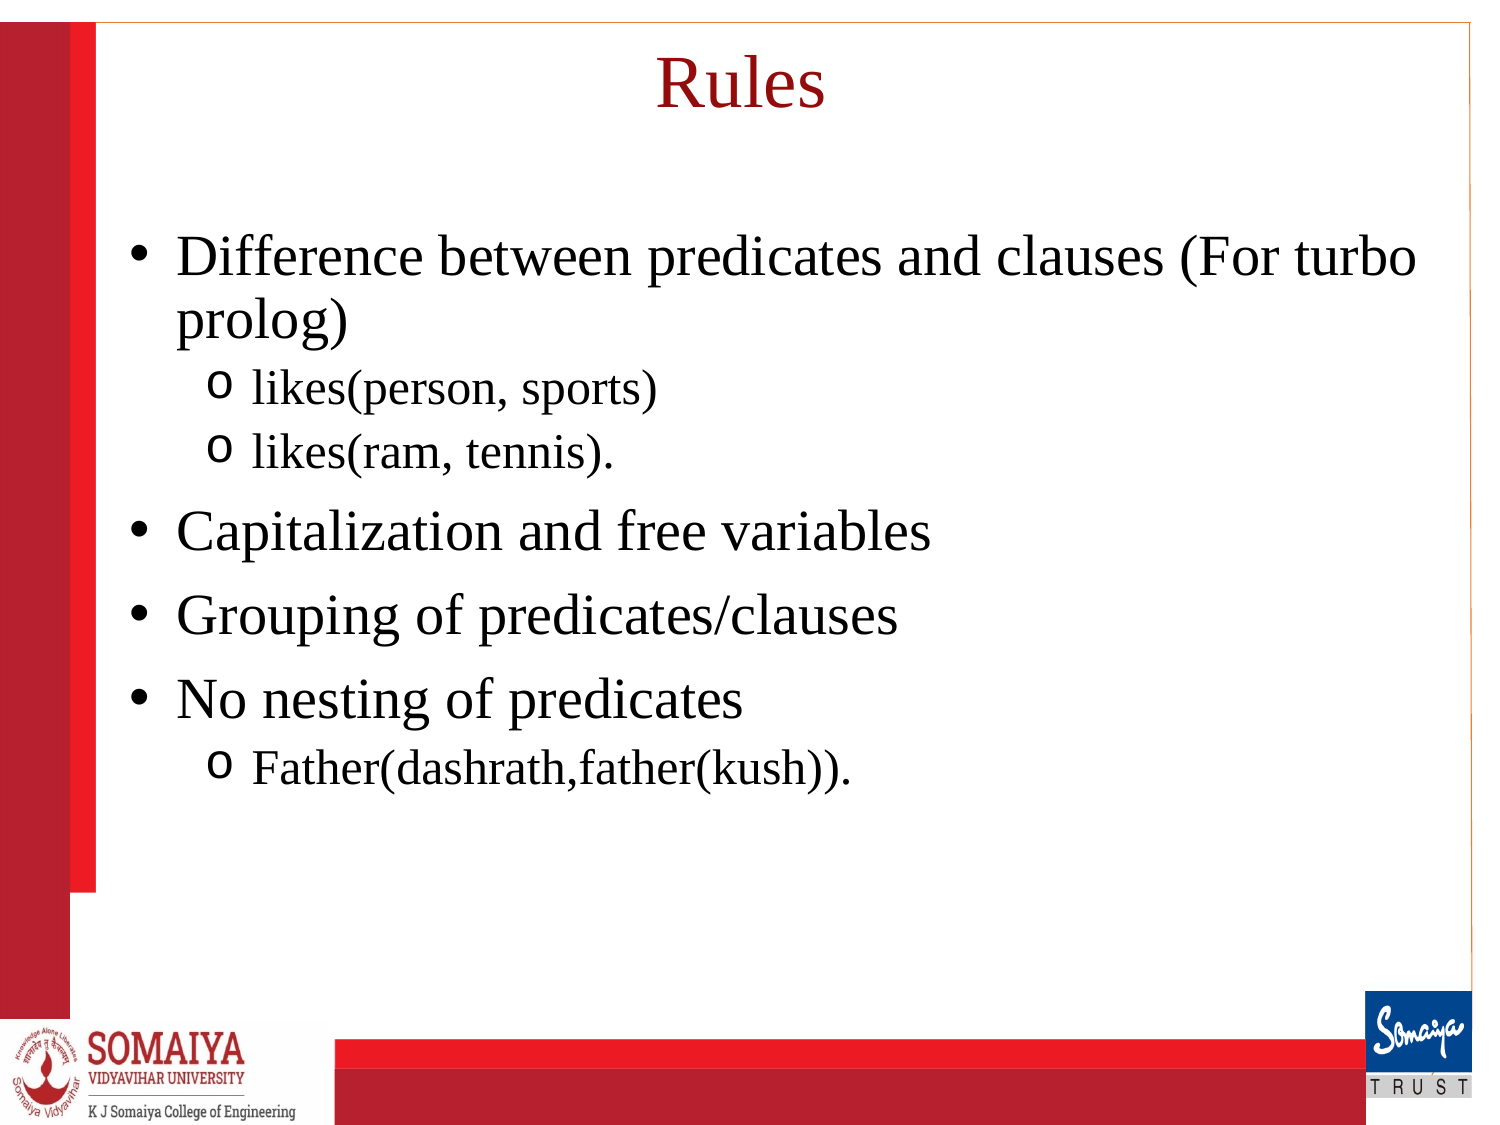

# Rules
Difference between predicates and clauses (For turbo prolog)
likes(person, sports)
likes(ram, tennis).
Capitalization and free variables
Grouping of predicates/clauses
No nesting of predicates
Father(dashrath,father(kush)).